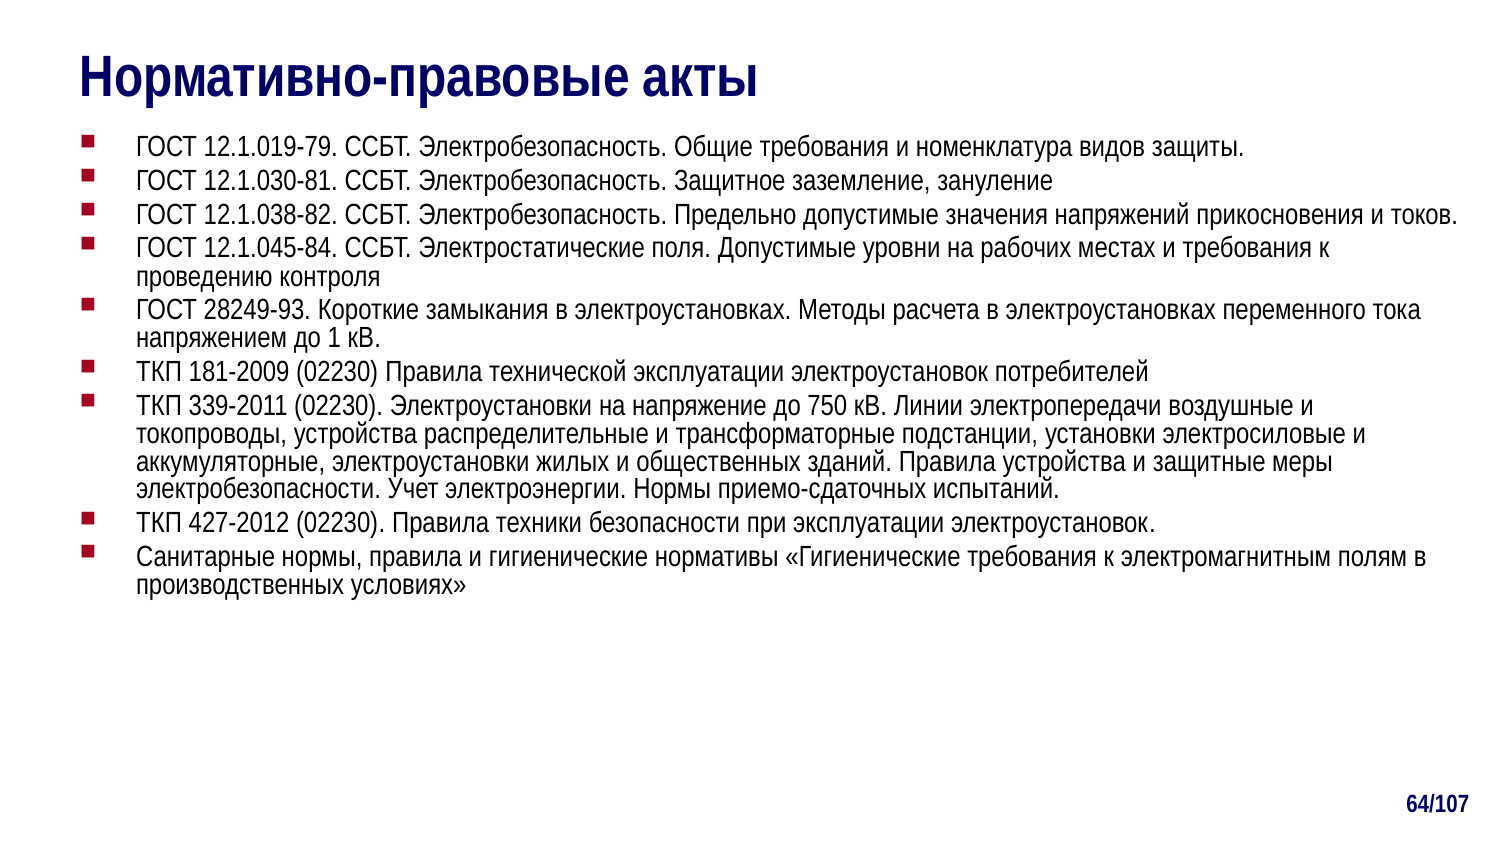

# Нормативно-правовые акты
ГОСТ 12.1.019-79. ССБТ. Электробезопасность. Общие требования и номенклатура видов защиты.
ГОСТ 12.1.030-81. ССБТ. Электробезопасность. Защитное заземление, зануление
ГОСТ 12.1.038-82. ССБТ. Электробезопасность. Предельно допустимые значения напряжений прикосновения и токов.
ГОСТ 12.1.045-84. ССБТ. Электростатические поля. Допустимые уровни на рабочих местах и требования к проведению контроля
ГОСТ 28249-93. Короткие замыкания в электроустановках. Методы расчета в электроустановках переменного тока напряжением до 1 кВ.
ТКП 181-2009 (02230) Правила технической эксплуатации электроустановок потребителей
ТКП 339-2011 (02230). Электроустановки на напряжение до 750 кВ. Линии электропередачи воздушные и токопроводы, устройства распределительные и трансформаторные подстанции, установки электросиловые и аккумуляторные, электроустановки жилых и общественных зданий. Правила устройства и защитные меры электробезопасности. Учет электроэнергии. Нормы приемо-сдаточных испытаний.
ТКП 427-2012 (02230). Правила техники безопасности при эксплуатации электроустановок.
Санитарные нормы, правила и гигиенические нормативы «Гигиенические требования к электромагнитным полям в производственных условиях»